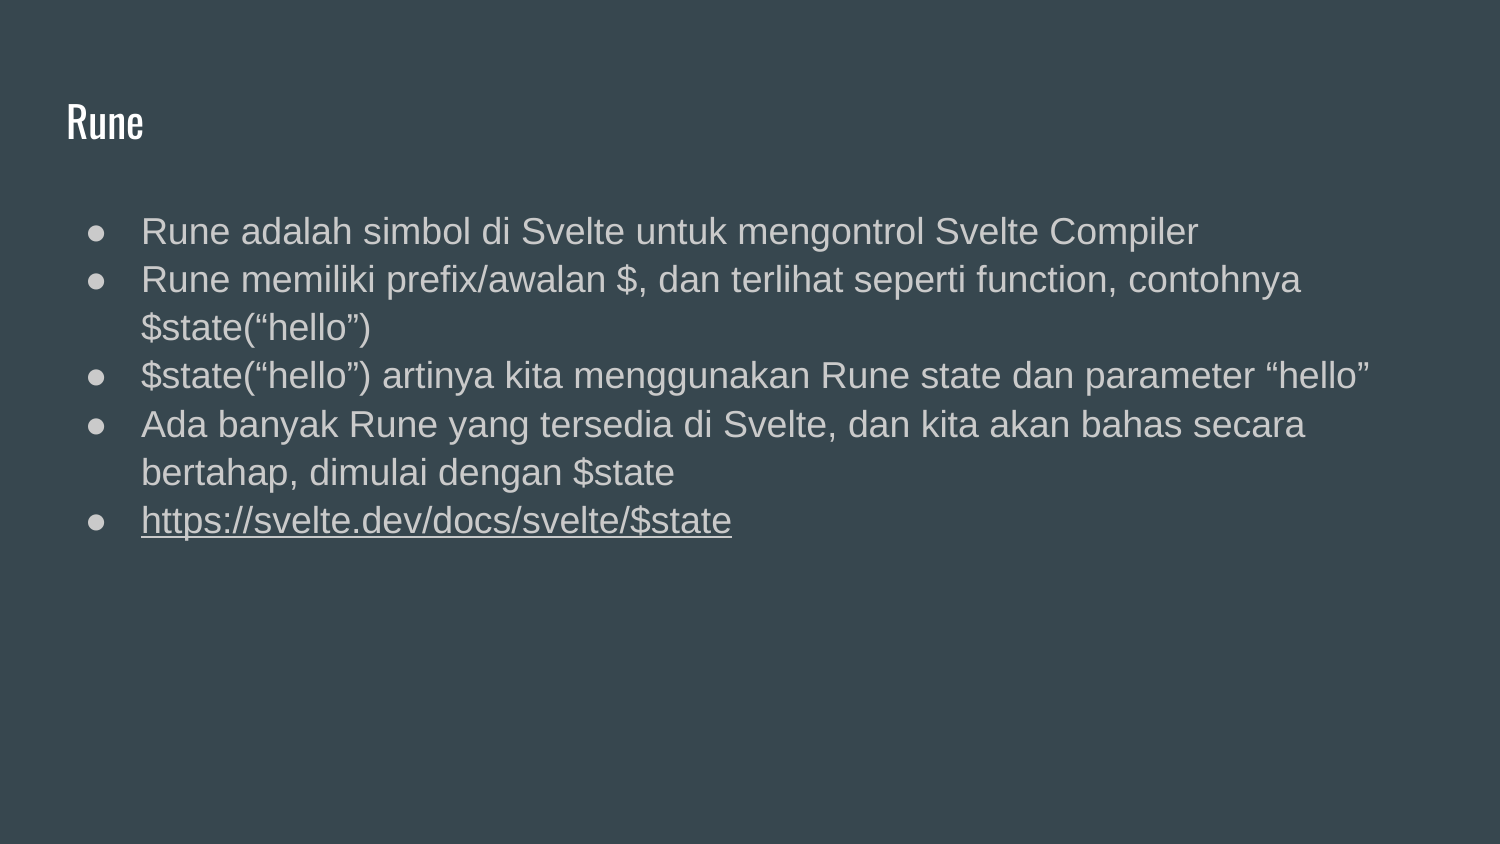

# Rune
Rune adalah simbol di Svelte untuk mengontrol Svelte Compiler
Rune memiliki prefix/awalan $, dan terlihat seperti function, contohnya $state(“hello”)
$state(“hello”) artinya kita menggunakan Rune state dan parameter “hello”
Ada banyak Rune yang tersedia di Svelte, dan kita akan bahas secara bertahap, dimulai dengan $state
https://svelte.dev/docs/svelte/$state